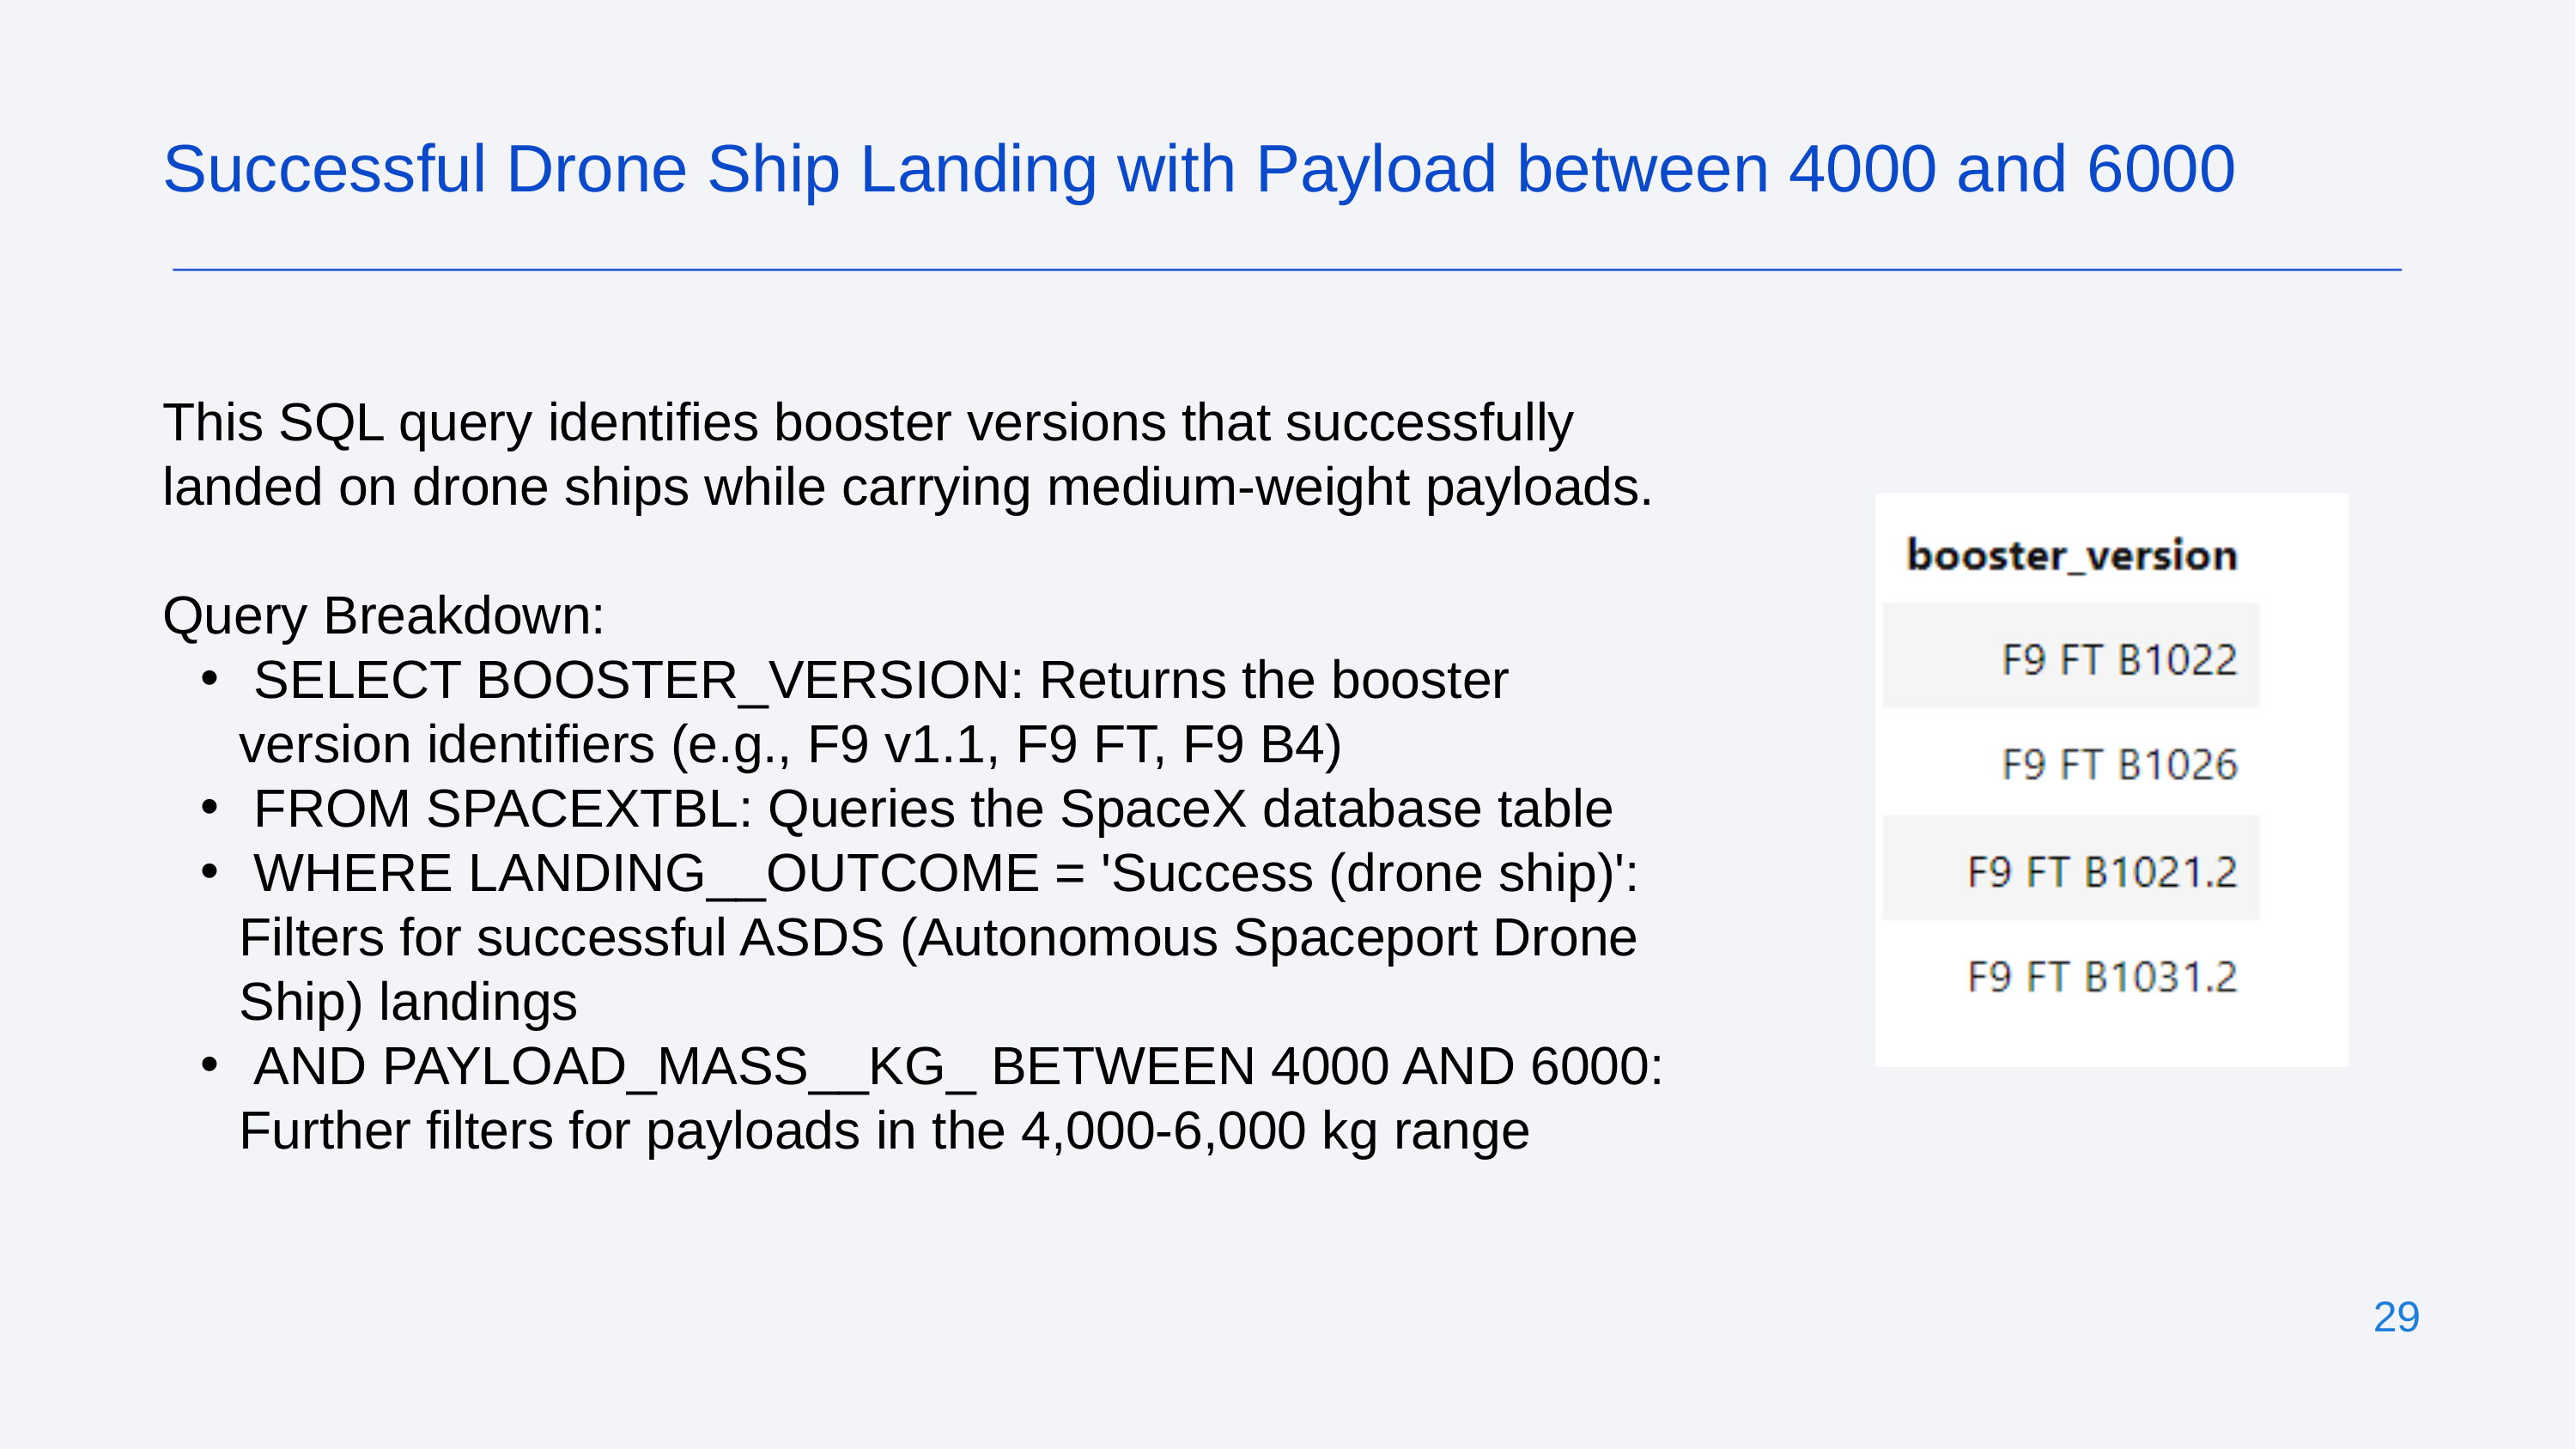

Successful Drone Ship Landing with Payload between 4000 and 6000

This SQL query identifies booster versions that successfully landed on drone ships while carrying medium-weight payloads.

Query Breakdown:
 SELECT BOOSTER_VERSION: Returns the booster version identifiers (e.g., F9 v1.1, F9 FT, F9 B4)
 FROM SPACEXTBL: Queries the SpaceX database table
 WHERE LANDING__OUTCOME = 'Success (drone ship)': Filters for successful ASDS (Autonomous Spaceport Drone Ship) landings
 AND PAYLOAD_MASS__KG_ BETWEEN 4000 AND 6000: Further filters for payloads in the 4,000-6,000 kg range

29